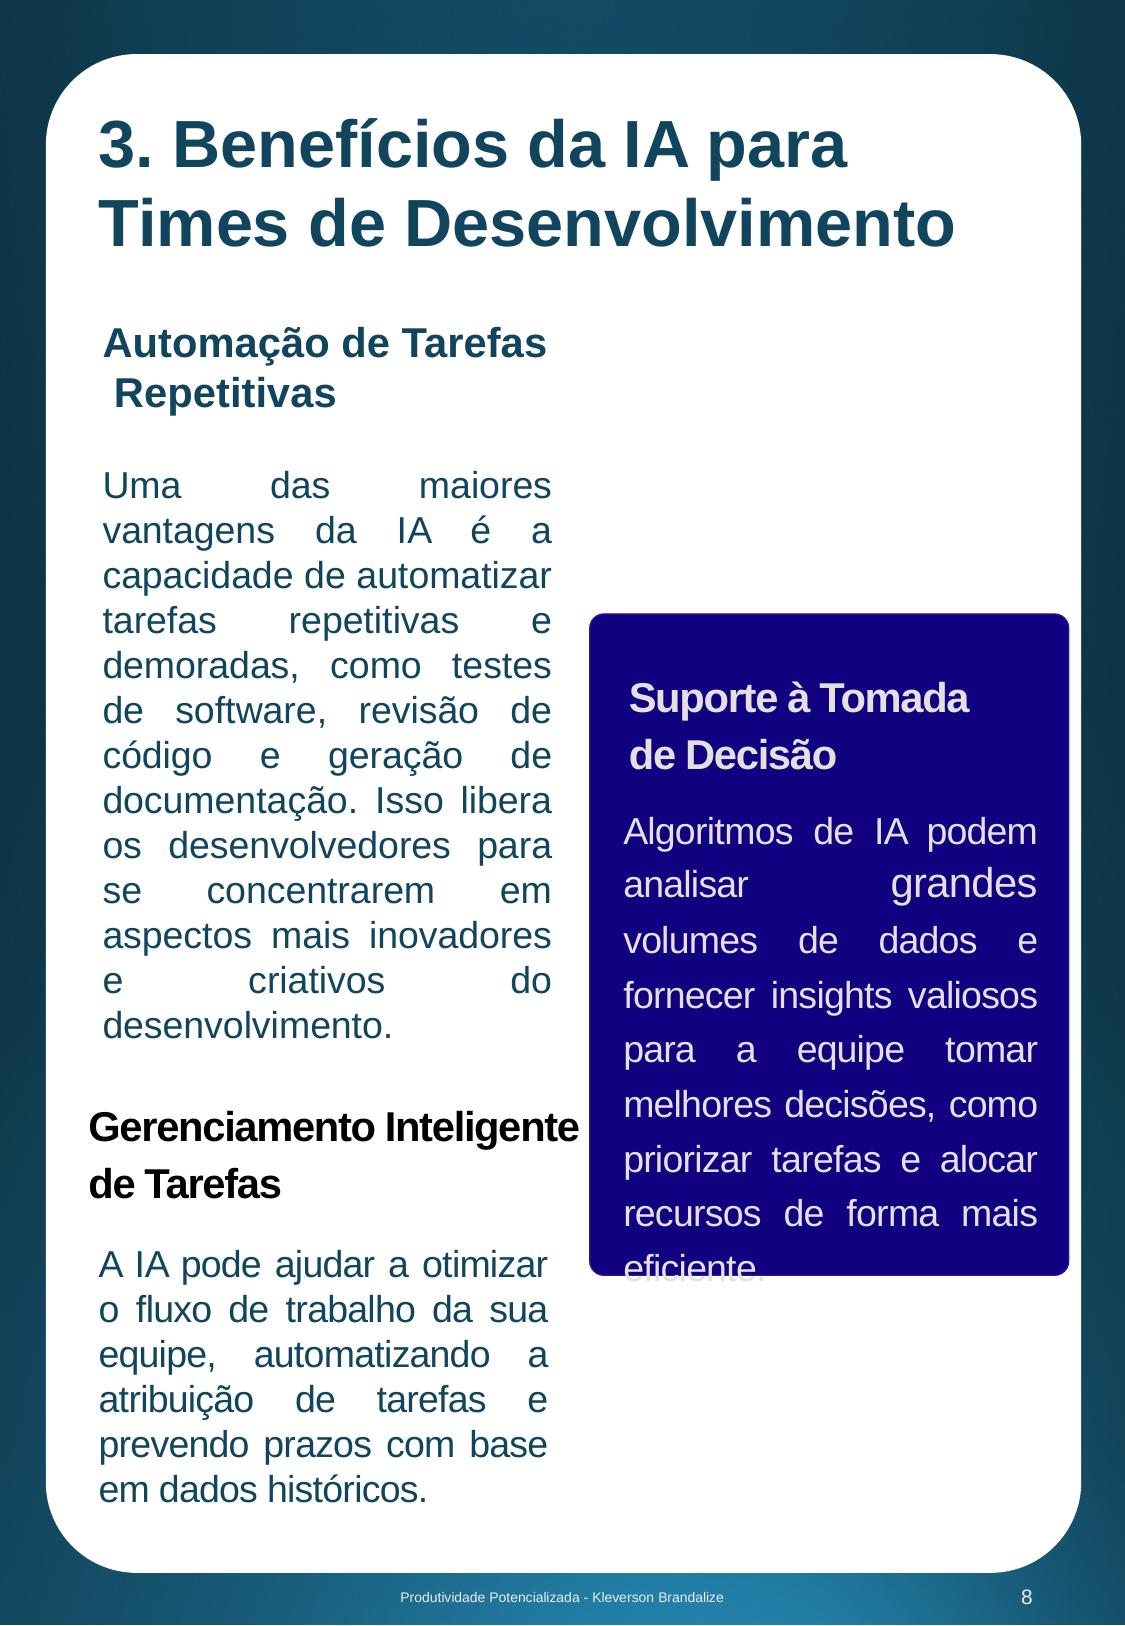

3. Benefícios da IA para Times de Desenvolvimento
Automação de Tarefas
 Repetitivas

Uma das maiores vantagens da IA é a capacidade de automatizar tarefas repetitivas e demoradas, como testes de software, revisão de código e geração de documentação. Isso libera os desenvolvedores para se concentrarem em aspectos mais inovadores e criativos do desenvolvimento.

Suporte à Tomada
de Decisão
Algoritmos de IA podem analisar grandes volumes de dados e fornecer insights valiosos para a equipe tomar melhores decisões, como priorizar tarefas e alocar recursos de forma mais eficiente.
Gerenciamento Inteligente
de Tarefas
A IA pode ajudar a otimizar o fluxo de trabalho da sua equipe, automatizando a atribuição de tarefas e prevendo prazos com base em dados históricos.
Produtividade Potencializada - Kleverson Brandalize
8